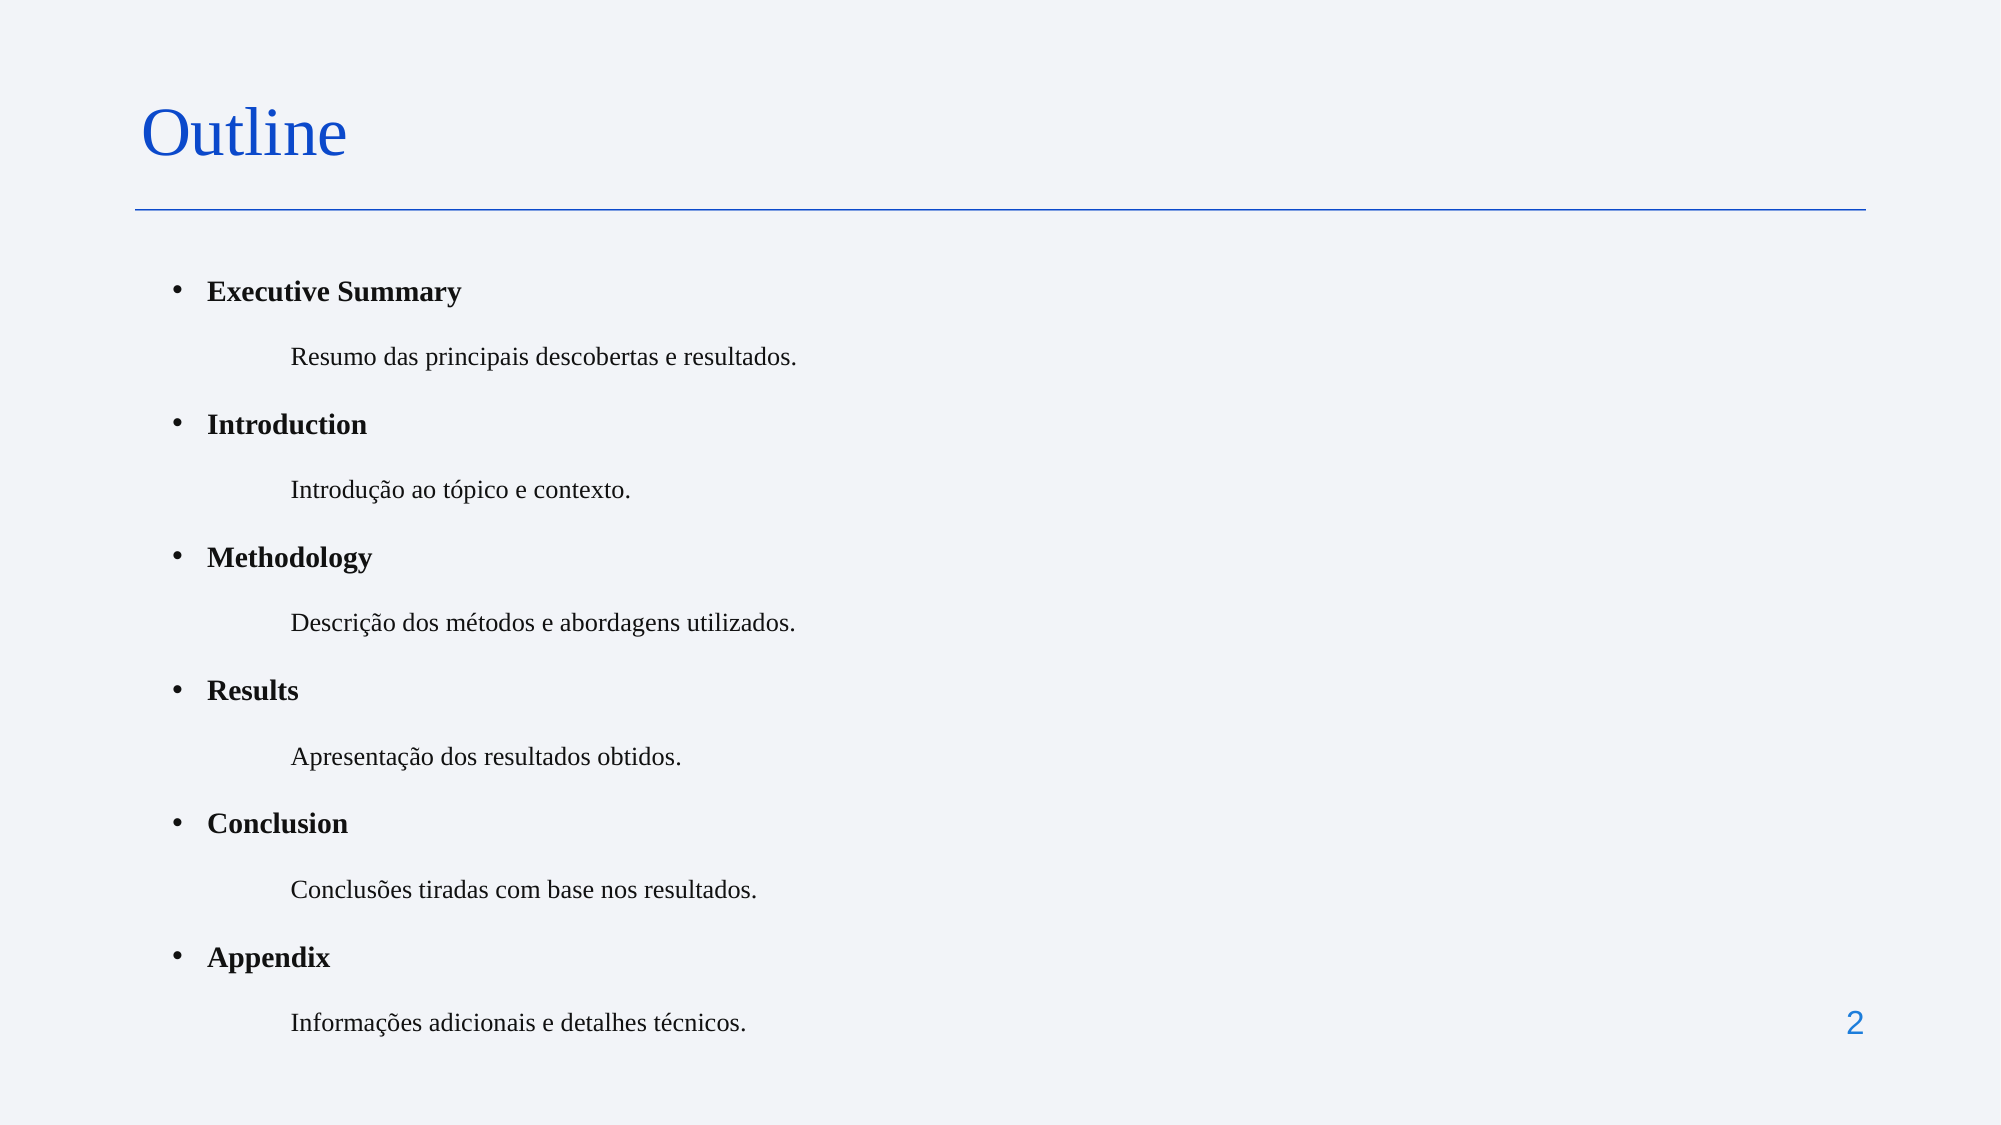

Outline
Executive Summary
	Resumo das principais descobertas e resultados.
Introduction
	Introdução ao tópico e contexto.
Methodology
	Descrição dos métodos e abordagens utilizados.
Results
	Apresentação dos resultados obtidos.
Conclusion
	Conclusões tiradas com base nos resultados.
Appendix
	Informações adicionais e detalhes técnicos.
2